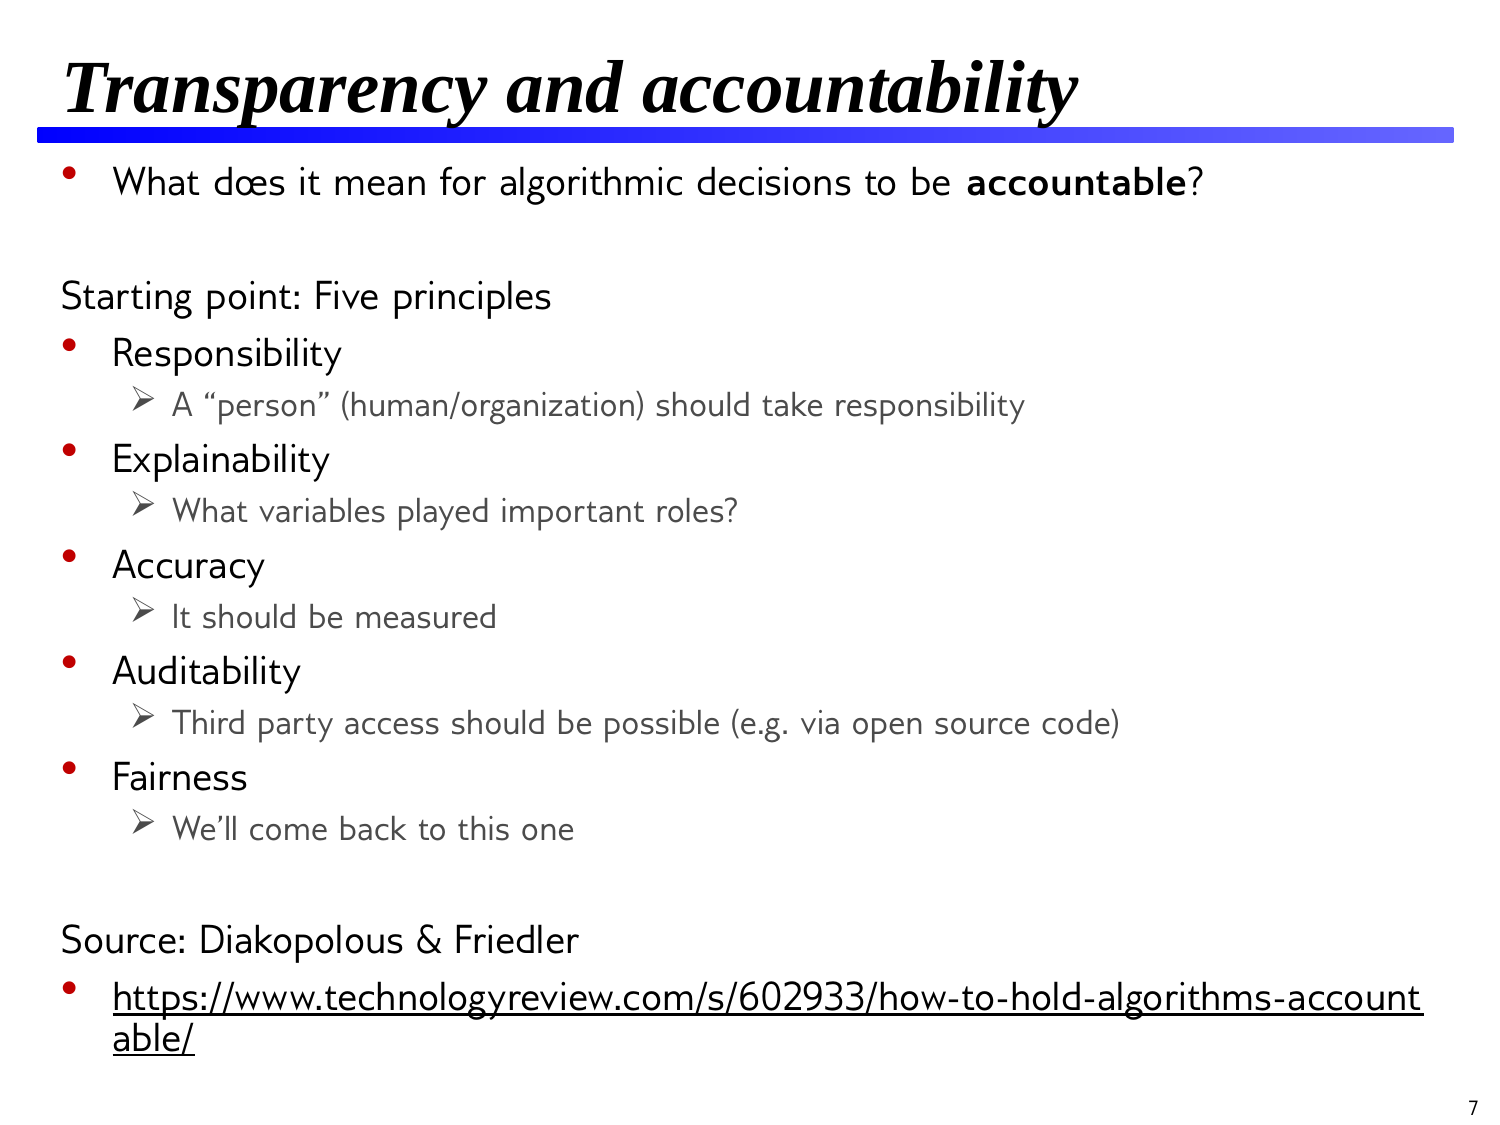

# Transparency and accountability
What does it mean for algorithmic decisions to be accountable?

Starting point: Five principles
Responsibility
A “person” (human/organization) should take responsibility
Explainability
What variables played important roles?
Accuracy
It should be measured
Auditability
Third party access should be possible (e.g. via open source code)
Fairness
We’ll come back to this one

Source: Diakopolous & Friedler
https://www.technologyreview.com/s/602933/how-to-hold-algorithms-accountable/
7